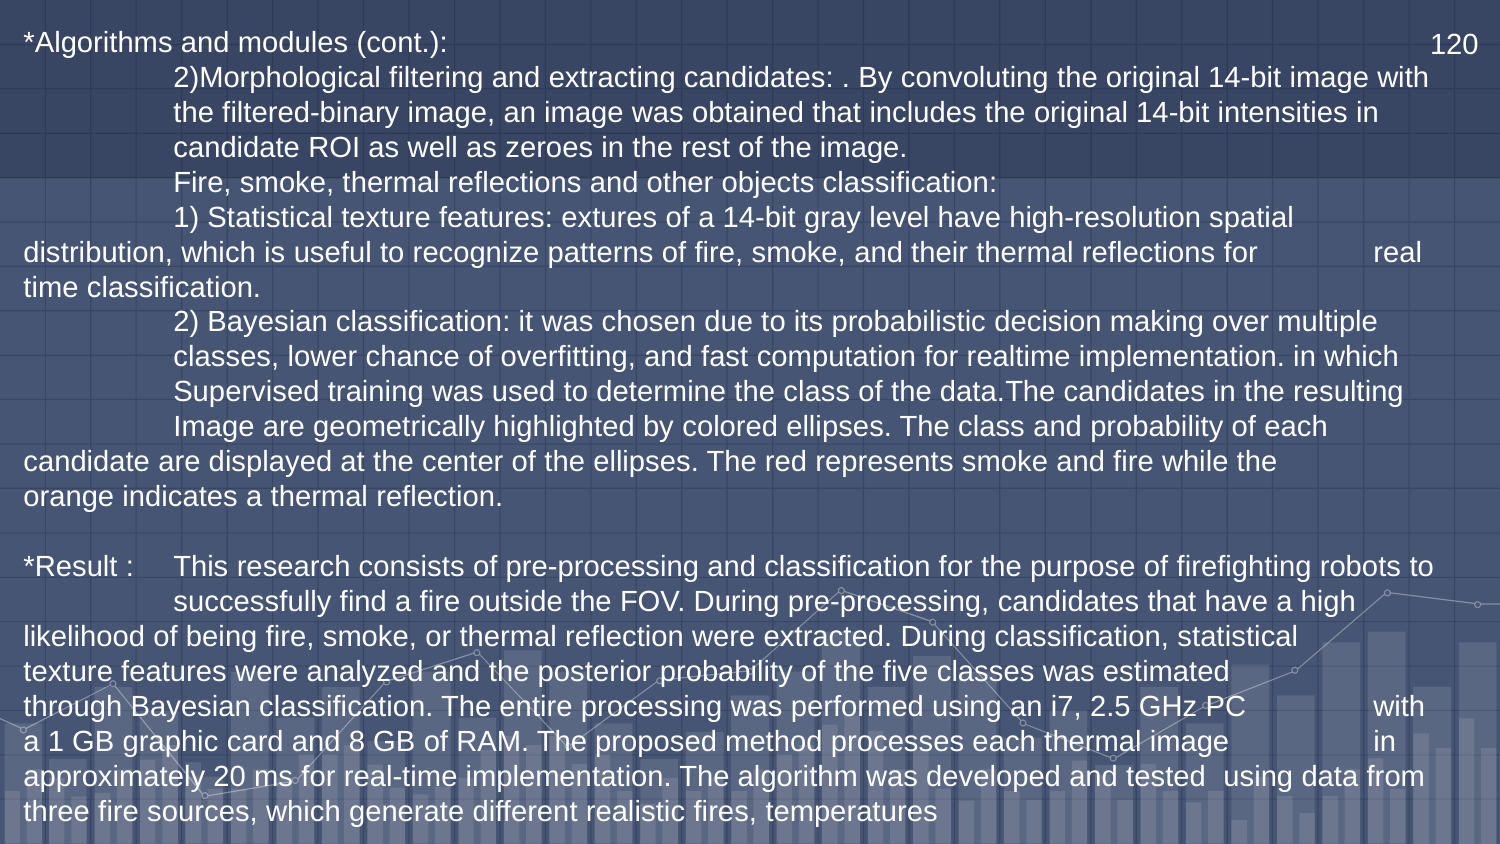

120
*Algorithms and modules (cont.):
	2)Morphological filtering and extracting candidates: . By convoluting the original 14-bit image with 	the filtered-binary image, an image was obtained that includes the original 14-bit intensities in 	candidate ROI as well as zeroes in the rest of the image.
	Fire, smoke, thermal reflections and other objects classification:
	1) Statistical texture features: extures of a 14-bit gray level have high-resolution spatial 	distribution, which is useful to recognize patterns of fire, smoke, and their thermal reflections for 	real time classification.
	2) Bayesian classification: it was chosen due to its probabilistic decision making over multiple 	classes, lower chance of overfitting, and fast computation for realtime implementation. in which 	Supervised training was used to determine the class of the data.The candidates in the resulting 	Image are geometrically highlighted by colored ellipses. The class and probability of each 	candidate are displayed at the center of the ellipses. The red represents smoke and fire while the 	orange indicates a thermal reflection.

*Result : 	This research consists of pre-processing and classification for the purpose of firefighting robots to 	successfully find a fire outside the FOV. During pre-processing, candidates that have a high 	likelihood of being fire, smoke, or thermal reflection were extracted. During classification, statistical 	texture features were analyzed and the posterior probability of the five classes was estimated 	through Bayesian classification. The entire processing was performed using an i7, 2.5 GHz PC 	with a 1 GB graphic card and 8 GB of RAM. The proposed method processes each thermal image 	in approximately 20 ms for real-time implementation. The algorithm was developed and tested 	using data from three fire sources, which generate different realistic fires, temperatures